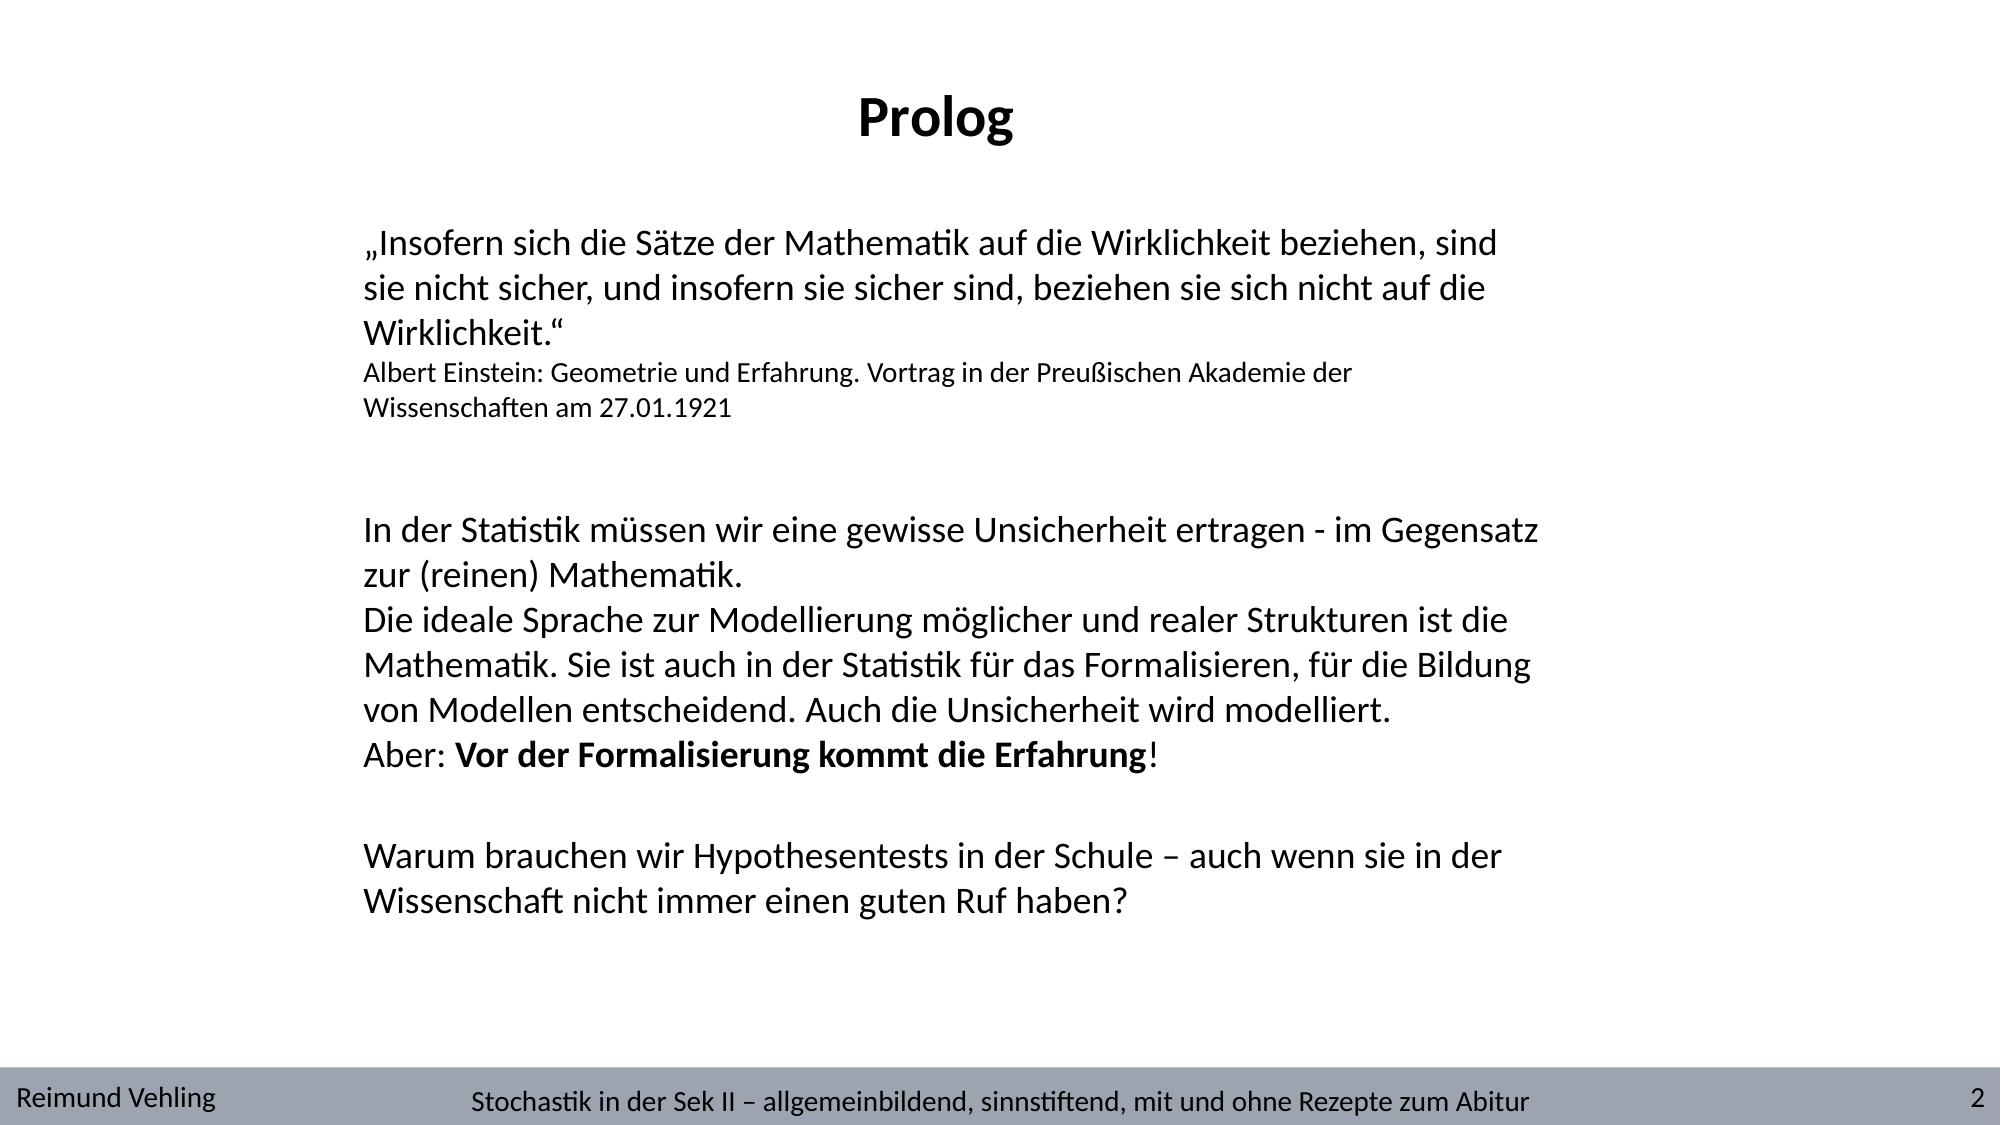

Prolog
„Insofern sich die Sätze der Mathematik auf die Wirklichkeit beziehen, sind sie nicht sicher, und insofern sie sicher sind, beziehen sie sich nicht auf die Wirklichkeit.“
Albert Einstein: Geometrie und Erfahrung. Vortrag in der Preußischen Akademie der Wissenschaften am 27.01.1921
In der Statistik müssen wir eine gewisse Unsicherheit ertragen - im Gegensatz zur (reinen) Mathematik.
Die ideale Sprache zur Modellierung möglicher und realer Strukturen ist die Mathematik. Sie ist auch in der Statistik für das Formalisieren, für die Bildung von Modellen entscheidend. Auch die Unsicherheit wird modelliert.
Aber: Vor der Formalisierung kommt die Erfahrung!
Warum brauchen wir Hypothesentests in der Schule – auch wenn sie in der Wissenschaft nicht immer einen guten Ruf haben?